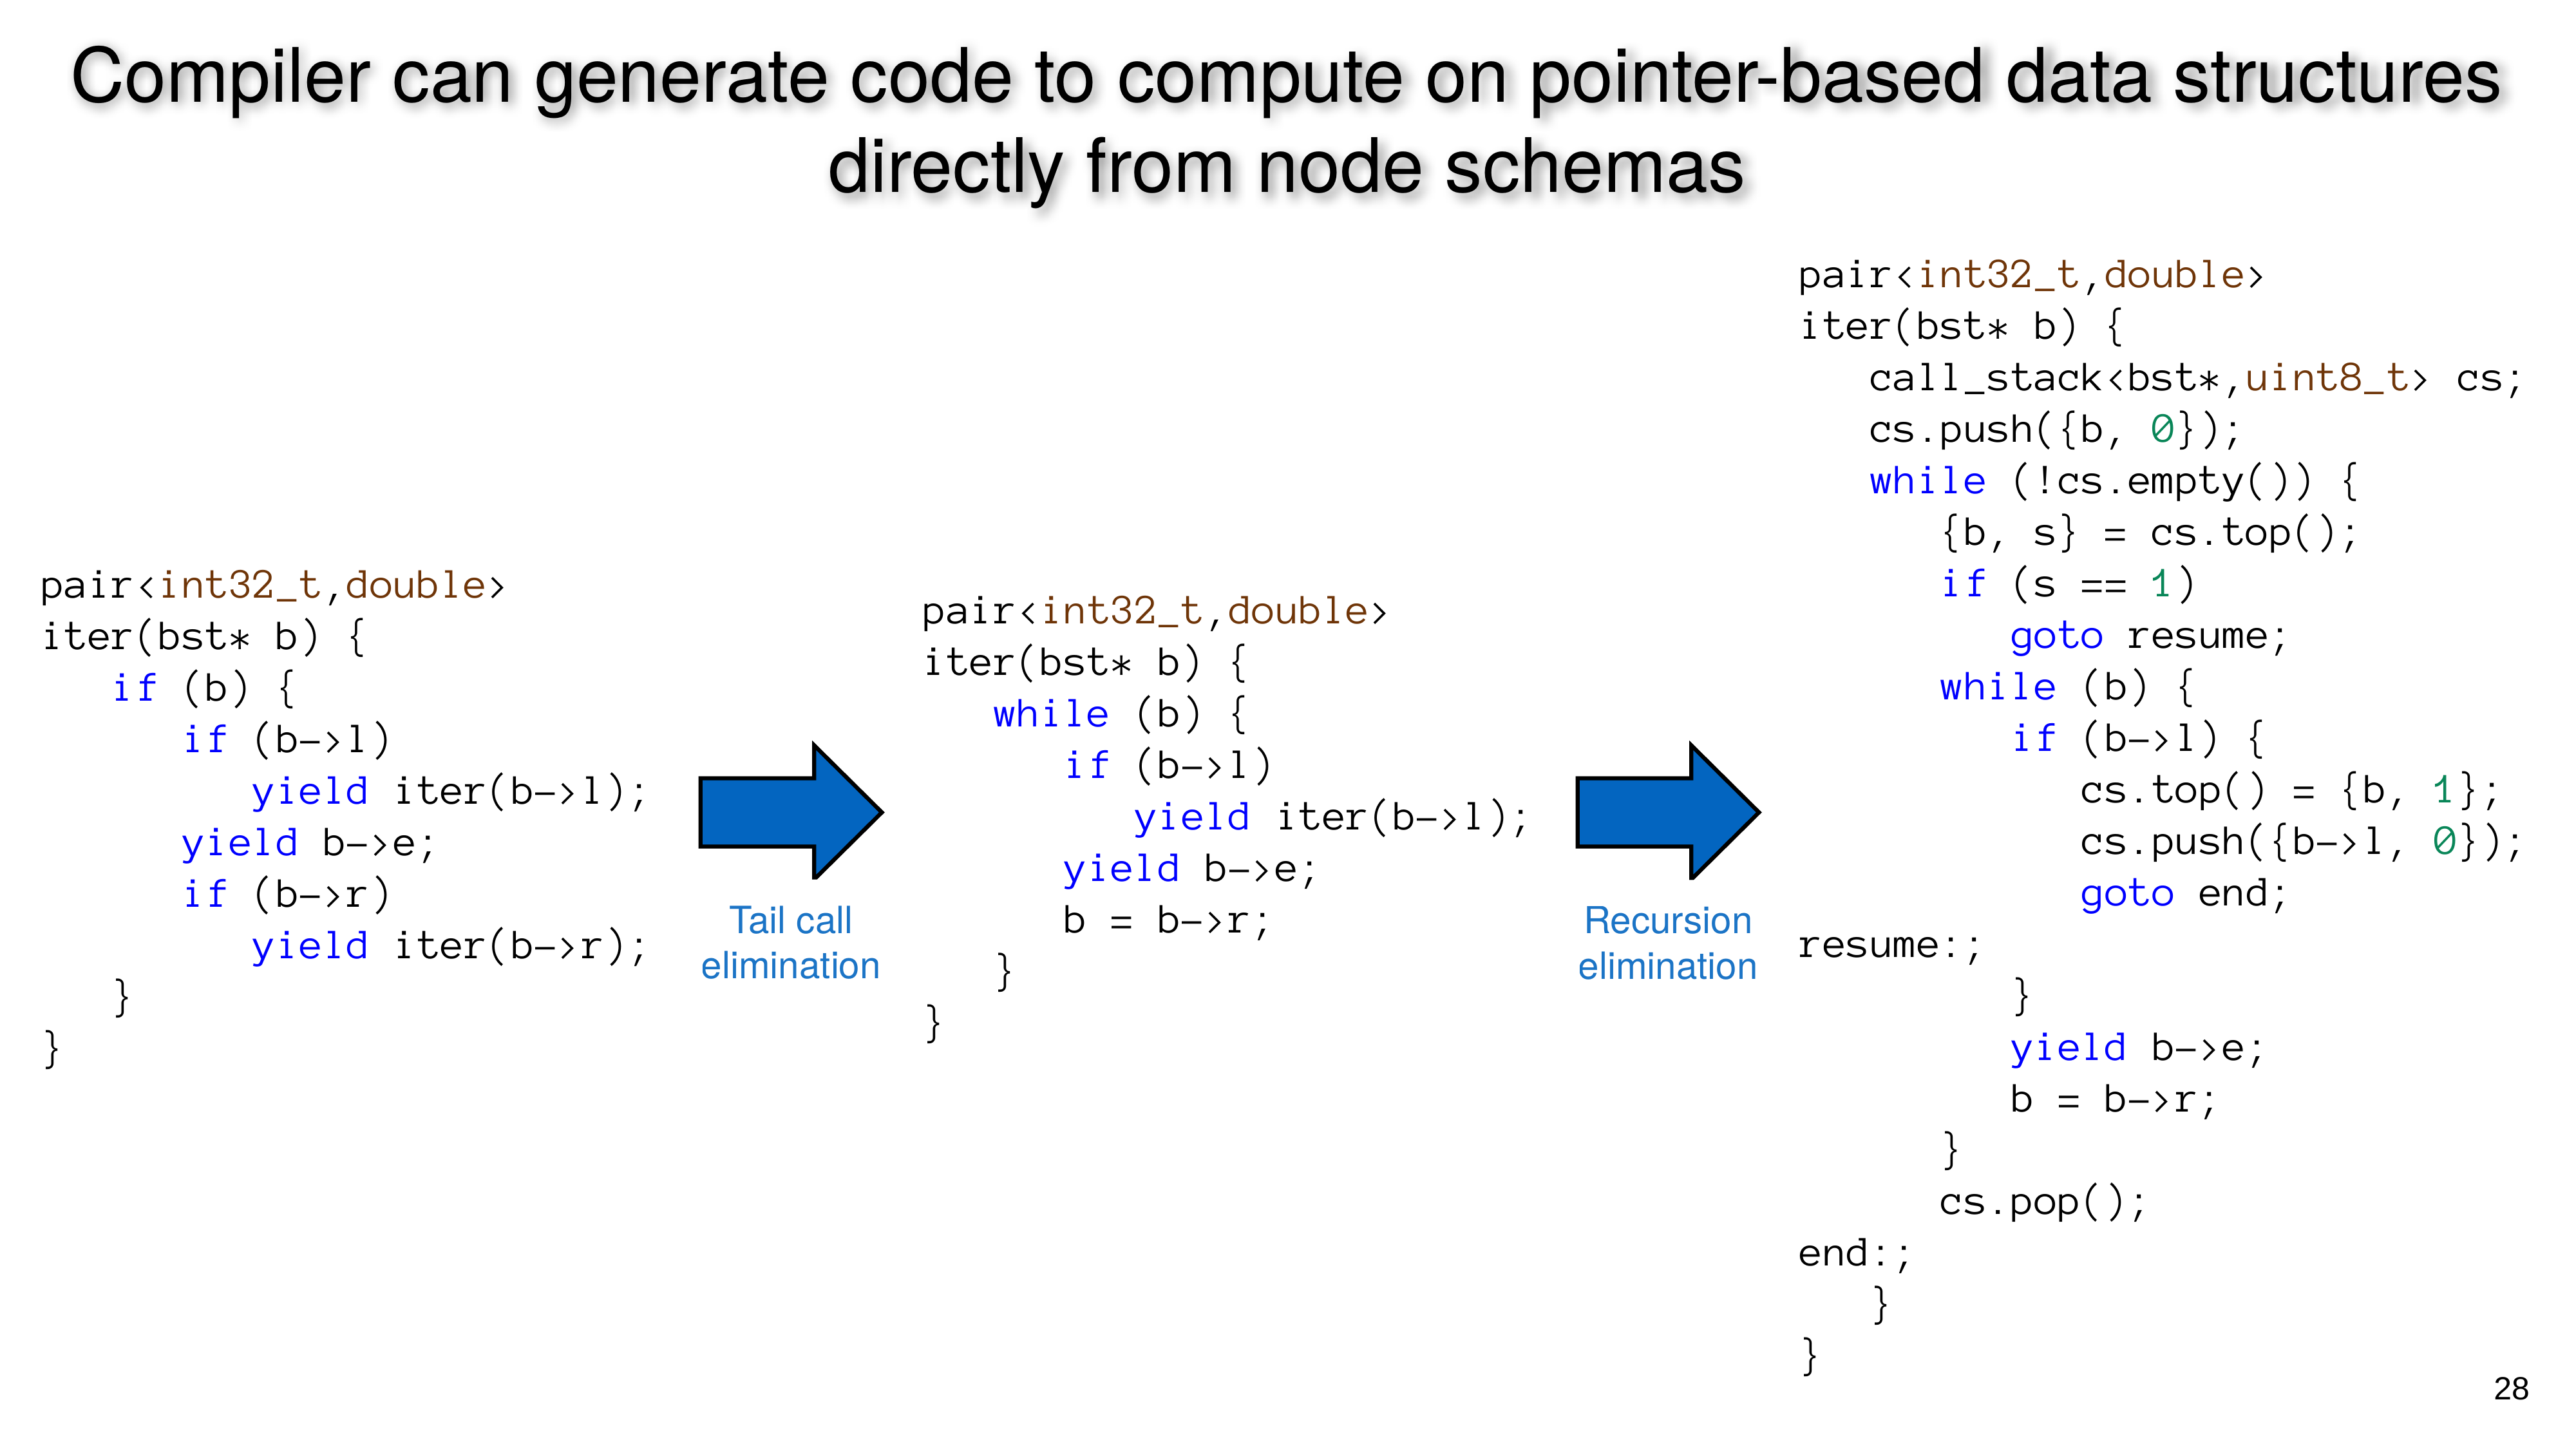

# Compiler can generate code to compute on pointer-based data structures directly from node schemas
pair<int32_t,double>
iter(bst* b) {
   call_stack<bst*,uint8_t> cs;
   cs.push({b, 0});
   while (!cs.empty()) {
      {b, s} = cs.top();
      if (s == 1)
         goto resume;
      while (b) {
         if (b->l) {
            cs.top() = {b, 1};
            cs.push({b->l, 0});
            goto end;
resume:;
         }
         yield b->e;
         b = b->r;
      }
      cs.pop();
end:;
   }
}

Recursion elimination
pair<int32_t,double>
iter(bst* b) {
   if (b) {
      if (b->l)
         yield iter(b->l);
      yield b->e;
      if (b->r)
         yield iter(b->r);
   }
}
pair<int32_t,double>
iter(bst* b) {
   while (b) {
      if (b->l)
         yield iter(b->l);
      yield b->e;
      b = b->r;
   }
}

Tail call elimination
28